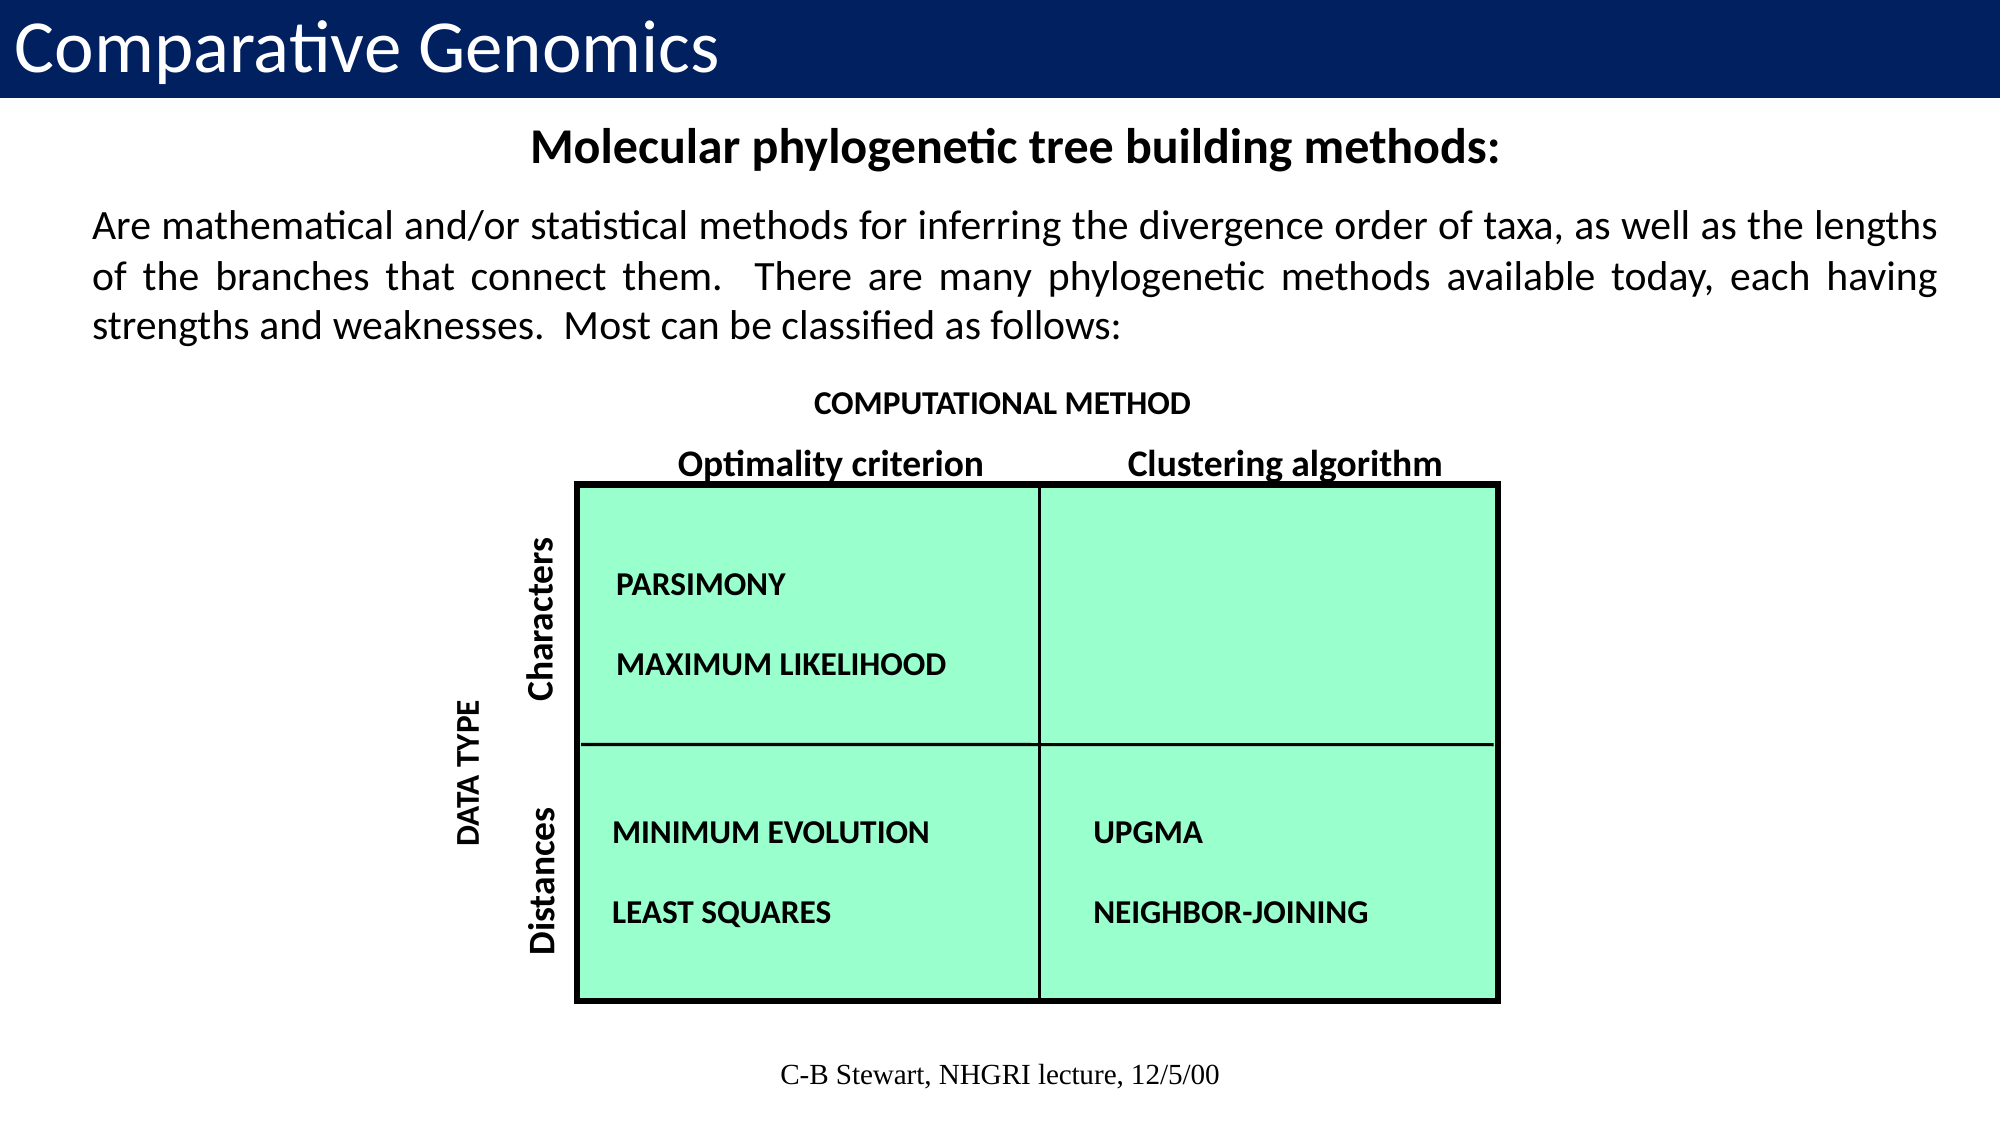

Comparative Genomics
Molecular phylogenetic tree building methods:

Are mathematical and/or statistical methods for inferring the divergence order of taxa, as well as the lengths of the branches that connect them.  There are many phylogenetic methods available today, each having strengths and weaknesses.  Most can be classified as follows:
COMPUTATIONAL METHOD
Optimality criterion
Clustering algorithm

PARSIMONY

MAXIMUM LIKELIHOOD
Characters
DATA TYPE

MINIMUM EVOLUTION

LEAST SQUARES
UPGMA

NEIGHBOR-JOINING
Distances
C-B Stewart, NHGRI lecture, 12/5/00